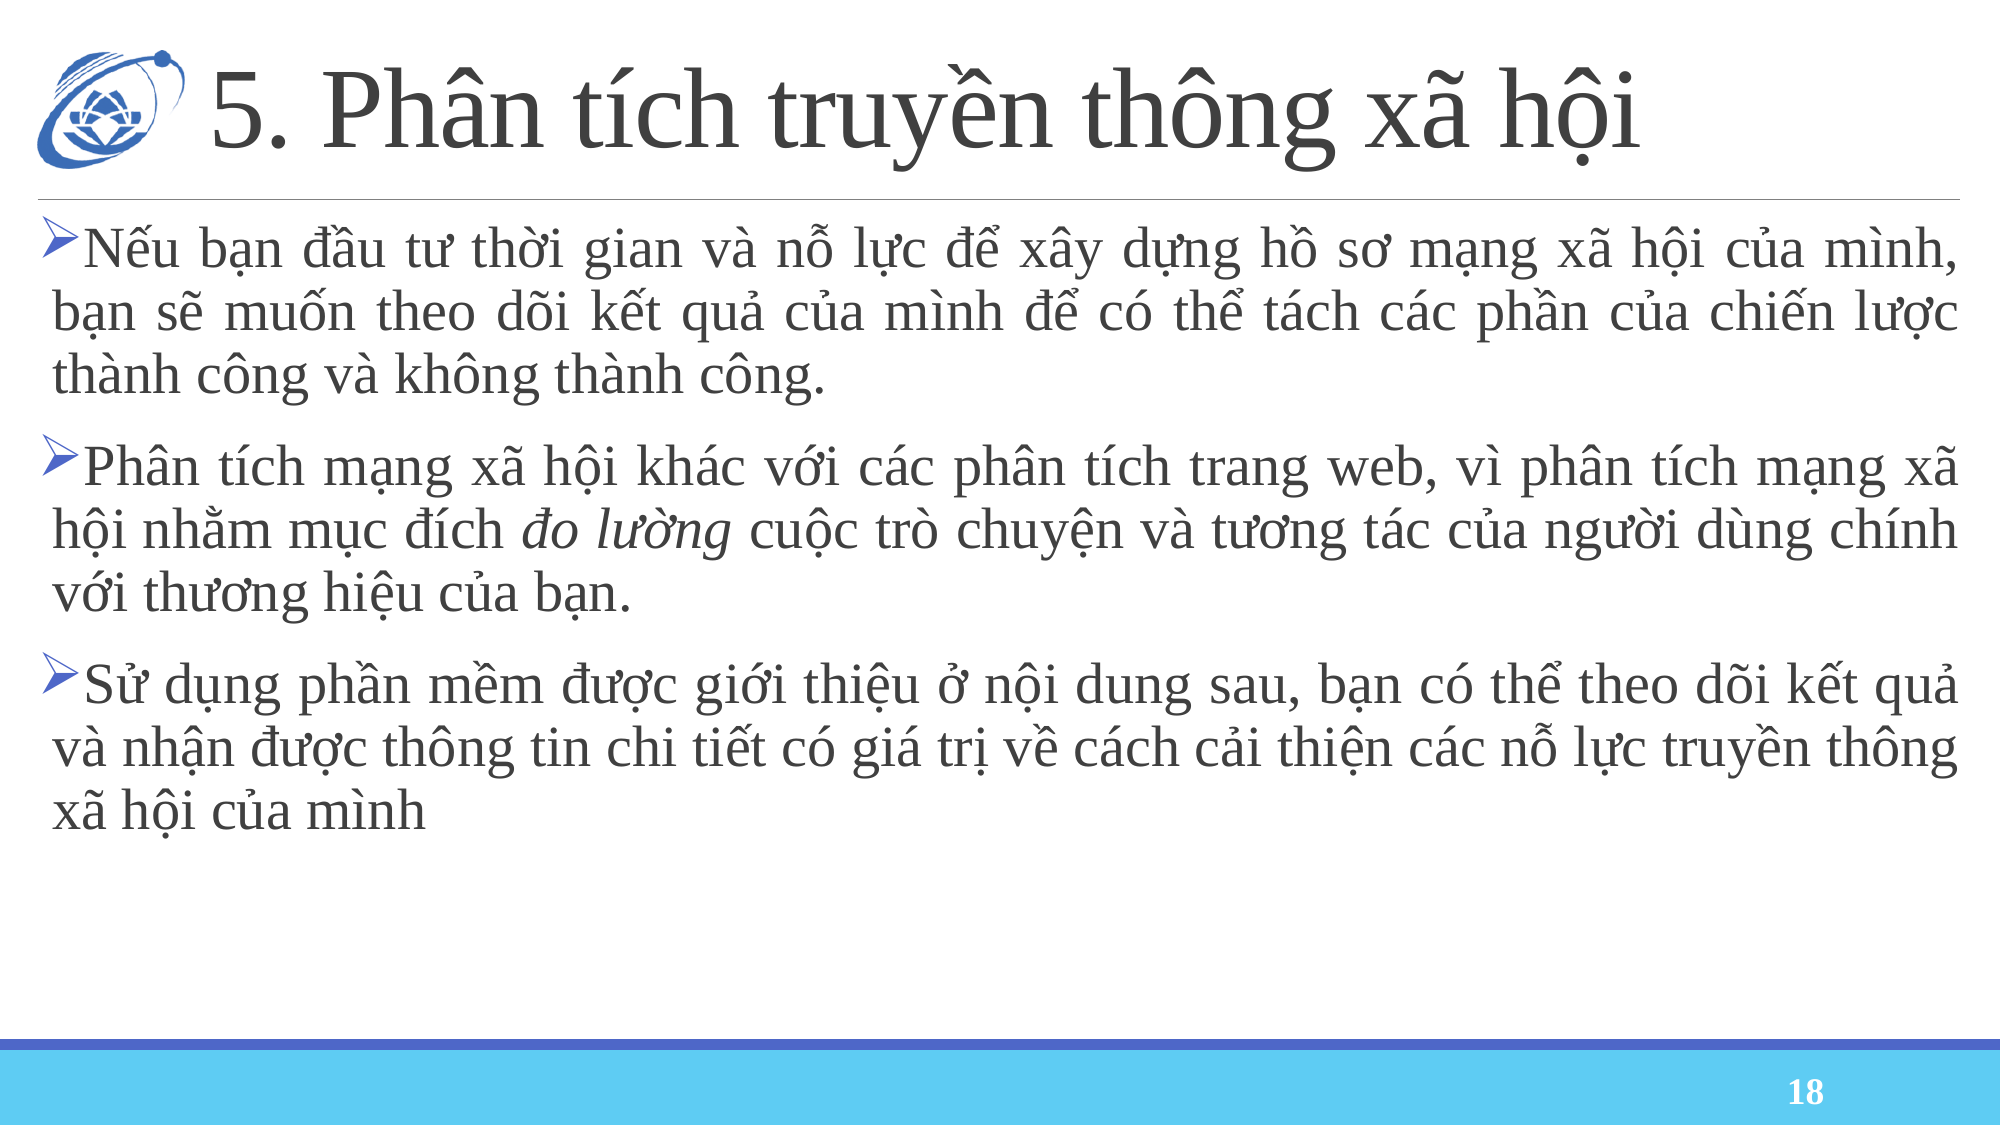

# 5. Phân tích truyền thông xã hội
Nếu bạn đầu tư thời gian và nỗ lực để xây dựng hồ sơ mạng xã hội của mình, bạn sẽ muốn theo dõi kết quả của mình để có thể tách các phần của chiến lược thành công và không thành công.
Phân tích mạng xã hội khác với các phân tích trang web, vì phân tích mạng xã hội nhằm mục đích đo lường cuộc trò chuyện và tương tác của người dùng chính với thương hiệu của bạn.
Sử dụng phần mềm được giới thiệu ở nội dung sau, bạn có thể theo dõi kết quả và nhận được thông tin chi tiết có giá trị về cách cải thiện các nỗ lực truyền thông xã hội của mình
18